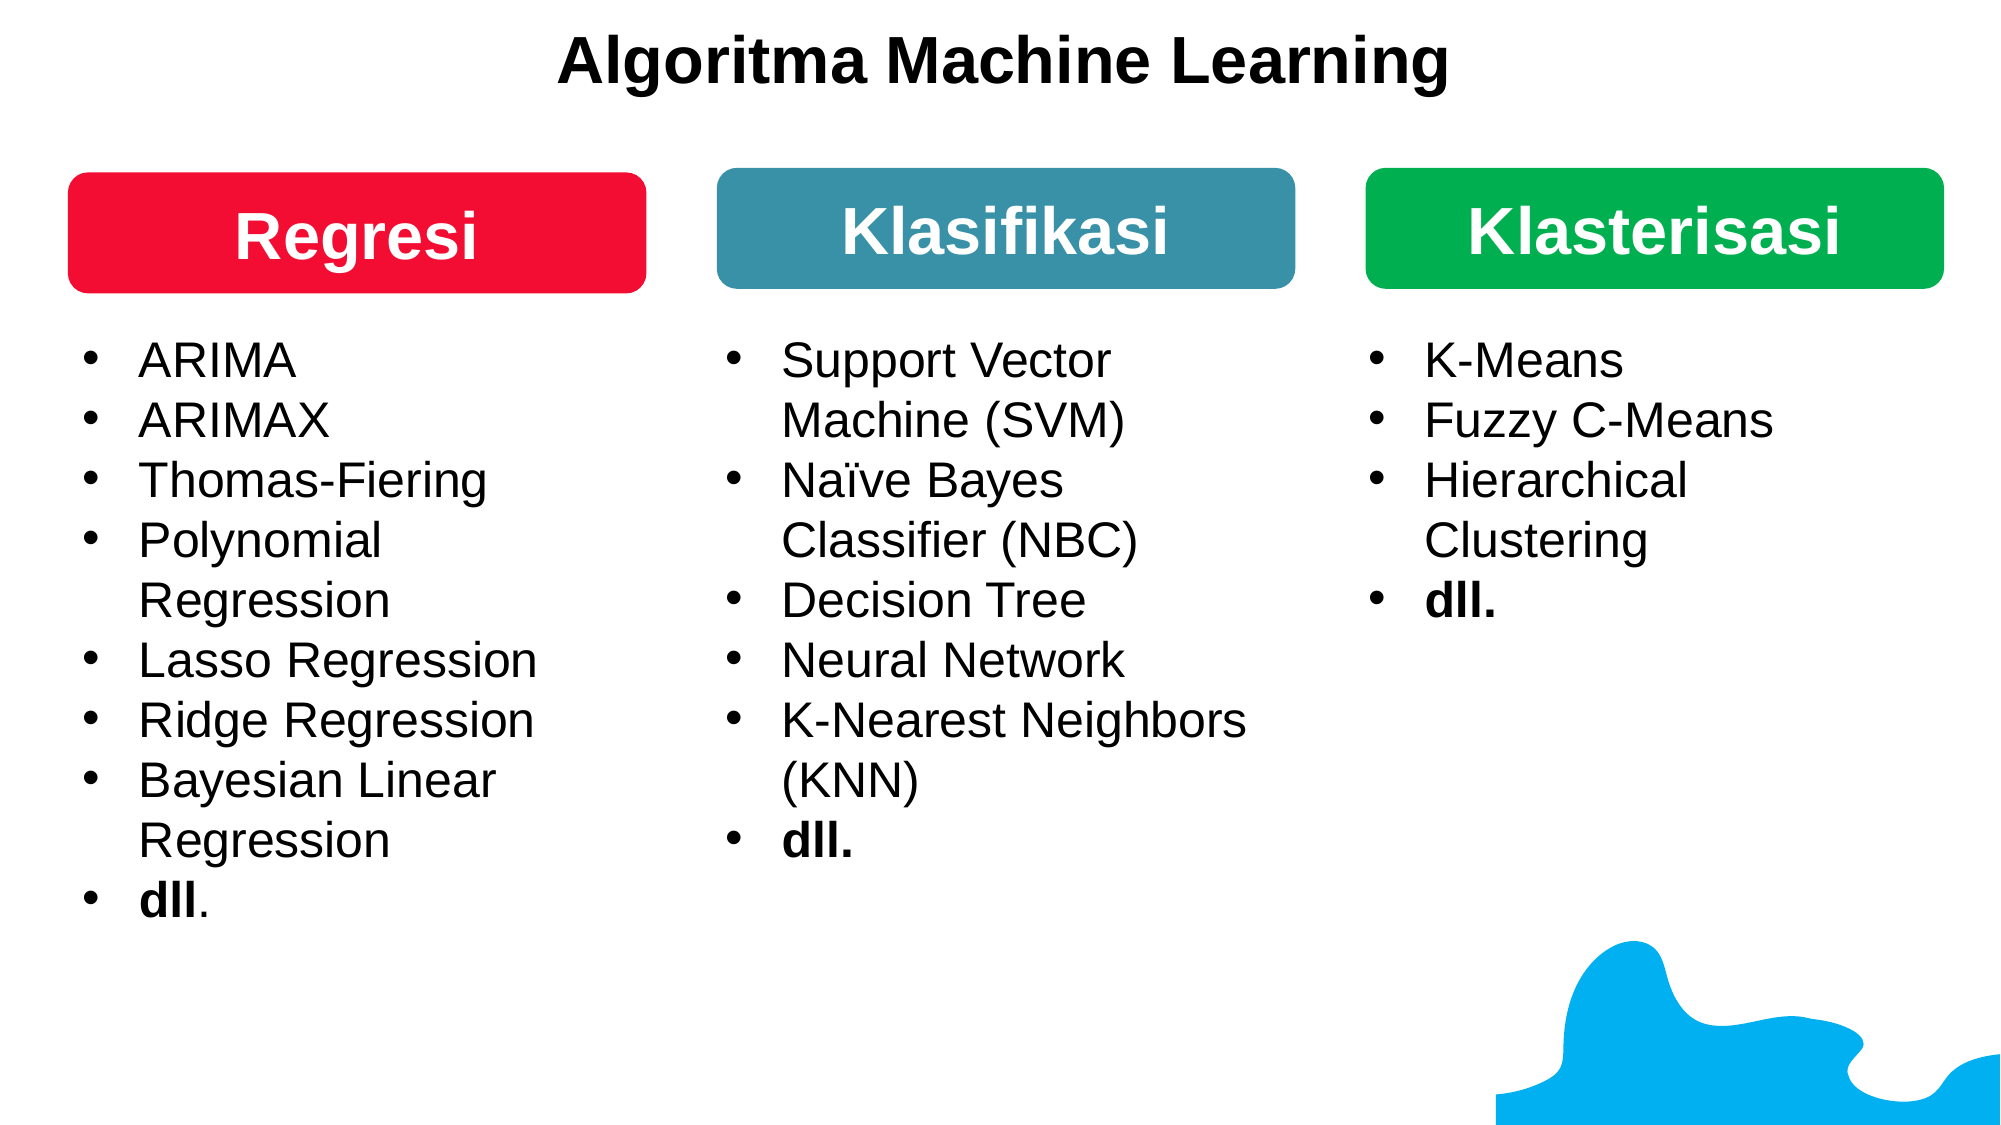

# Algoritma Machine Learning
Klasterisasi
Klasifikasi
Regresi
ARIMA
ARIMAX
Thomas-Fiering
Polynomial Regression
Lasso Regression
Ridge Regression
Bayesian Linear Regression
dll.
Support Vector Machine (SVM)
Naïve Bayes Classifier (NBC)
Decision Tree
Neural Network
K-Nearest Neighbors (KNN)
dll.
K-Means
Fuzzy C-Means
Hierarchical Clustering
dll.